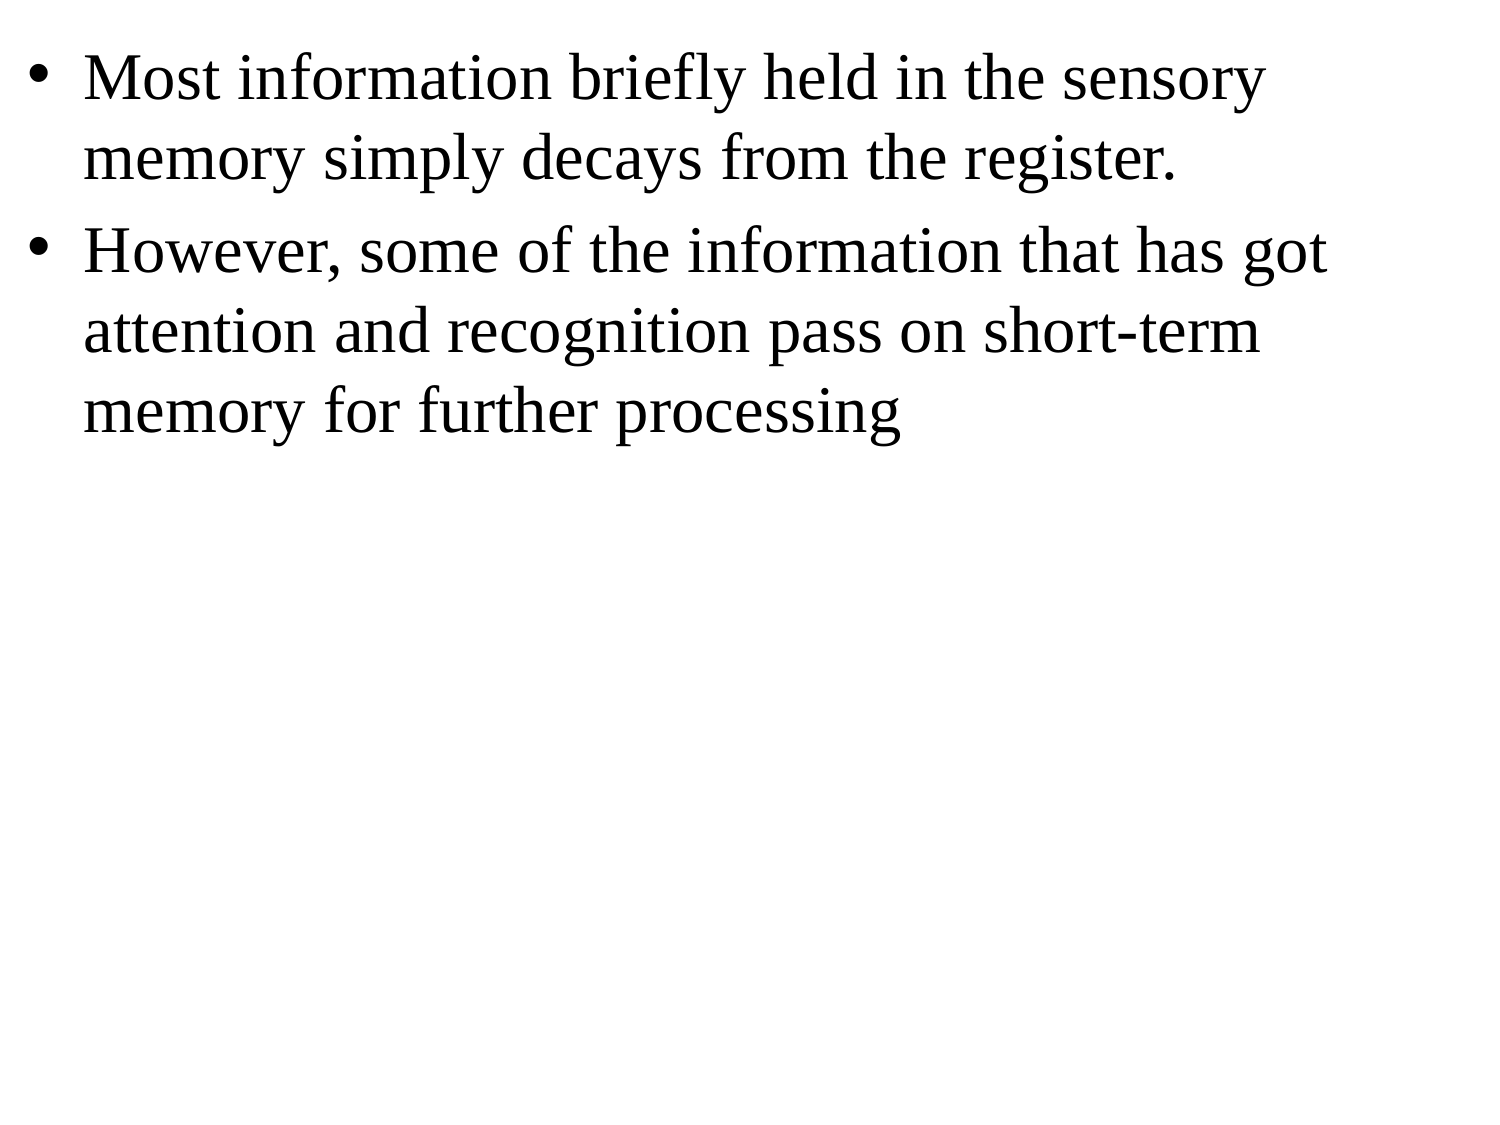

Most information briefly held in the sensory memory simply decays from the register.
However, some of the information that has got attention and recognition pass on short-term memory for further processing